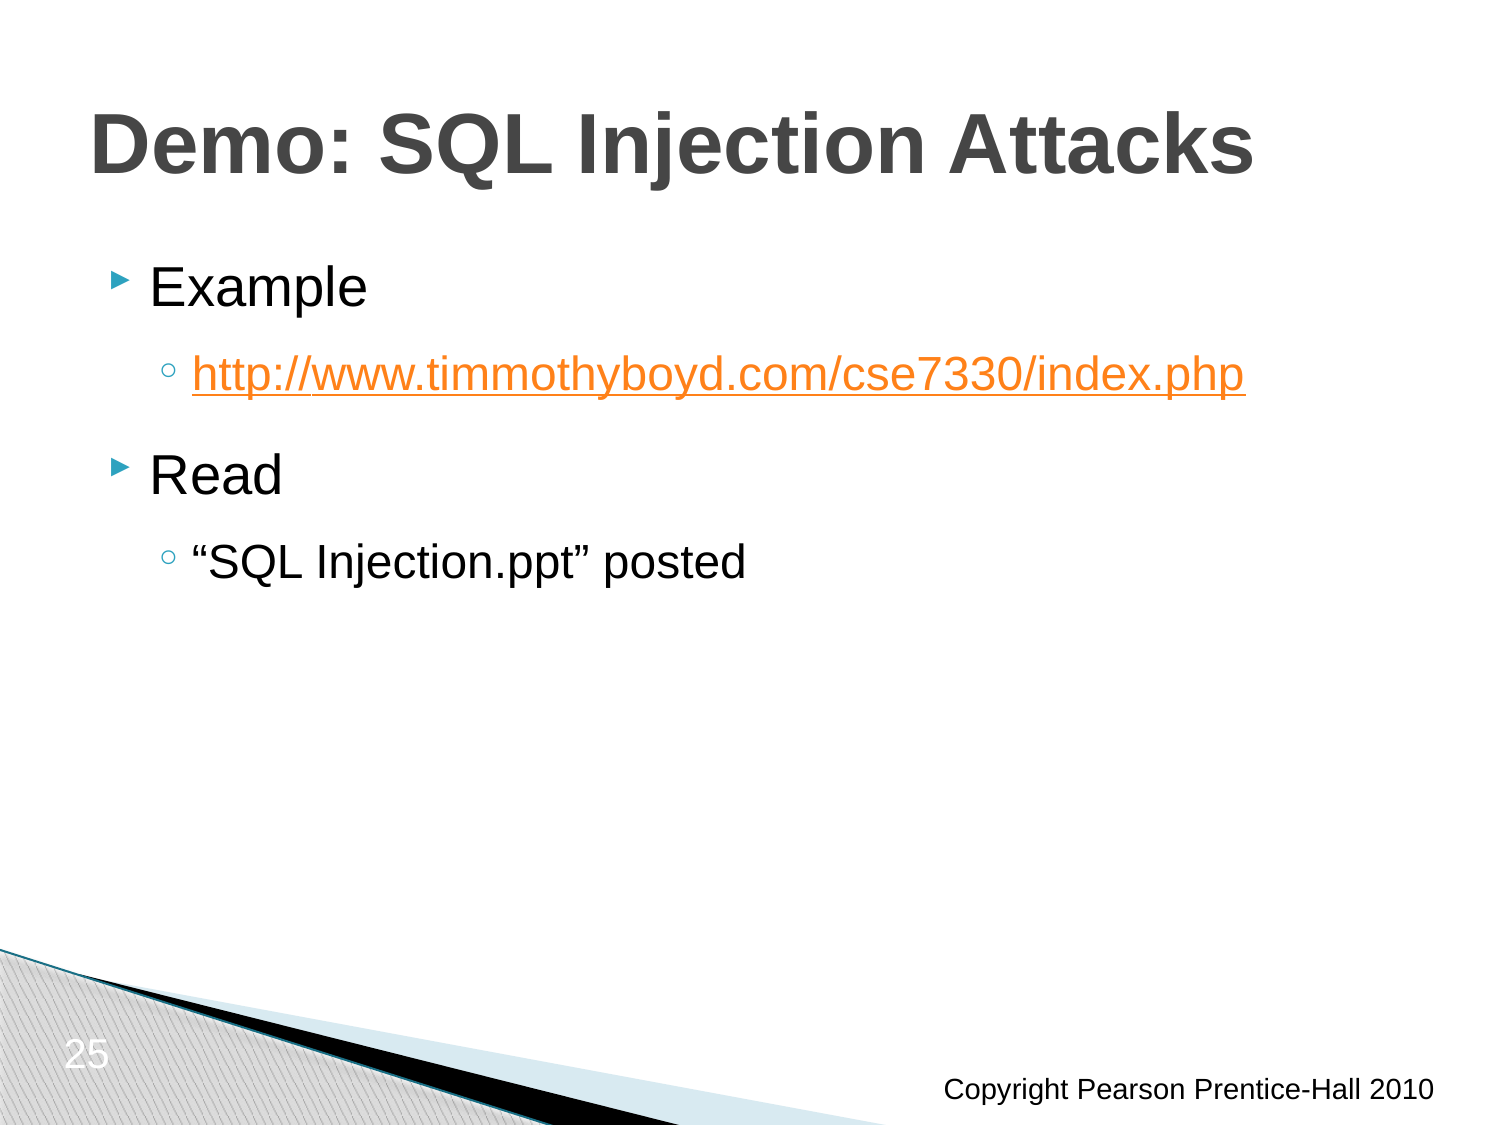

# Demo: SQL Injection Attacks
Example
http://www.timmothyboyd.com/cse7330/index.php
Read
“SQL Injection.ppt” posted
25
Copyright Pearson Prentice-Hall 2010